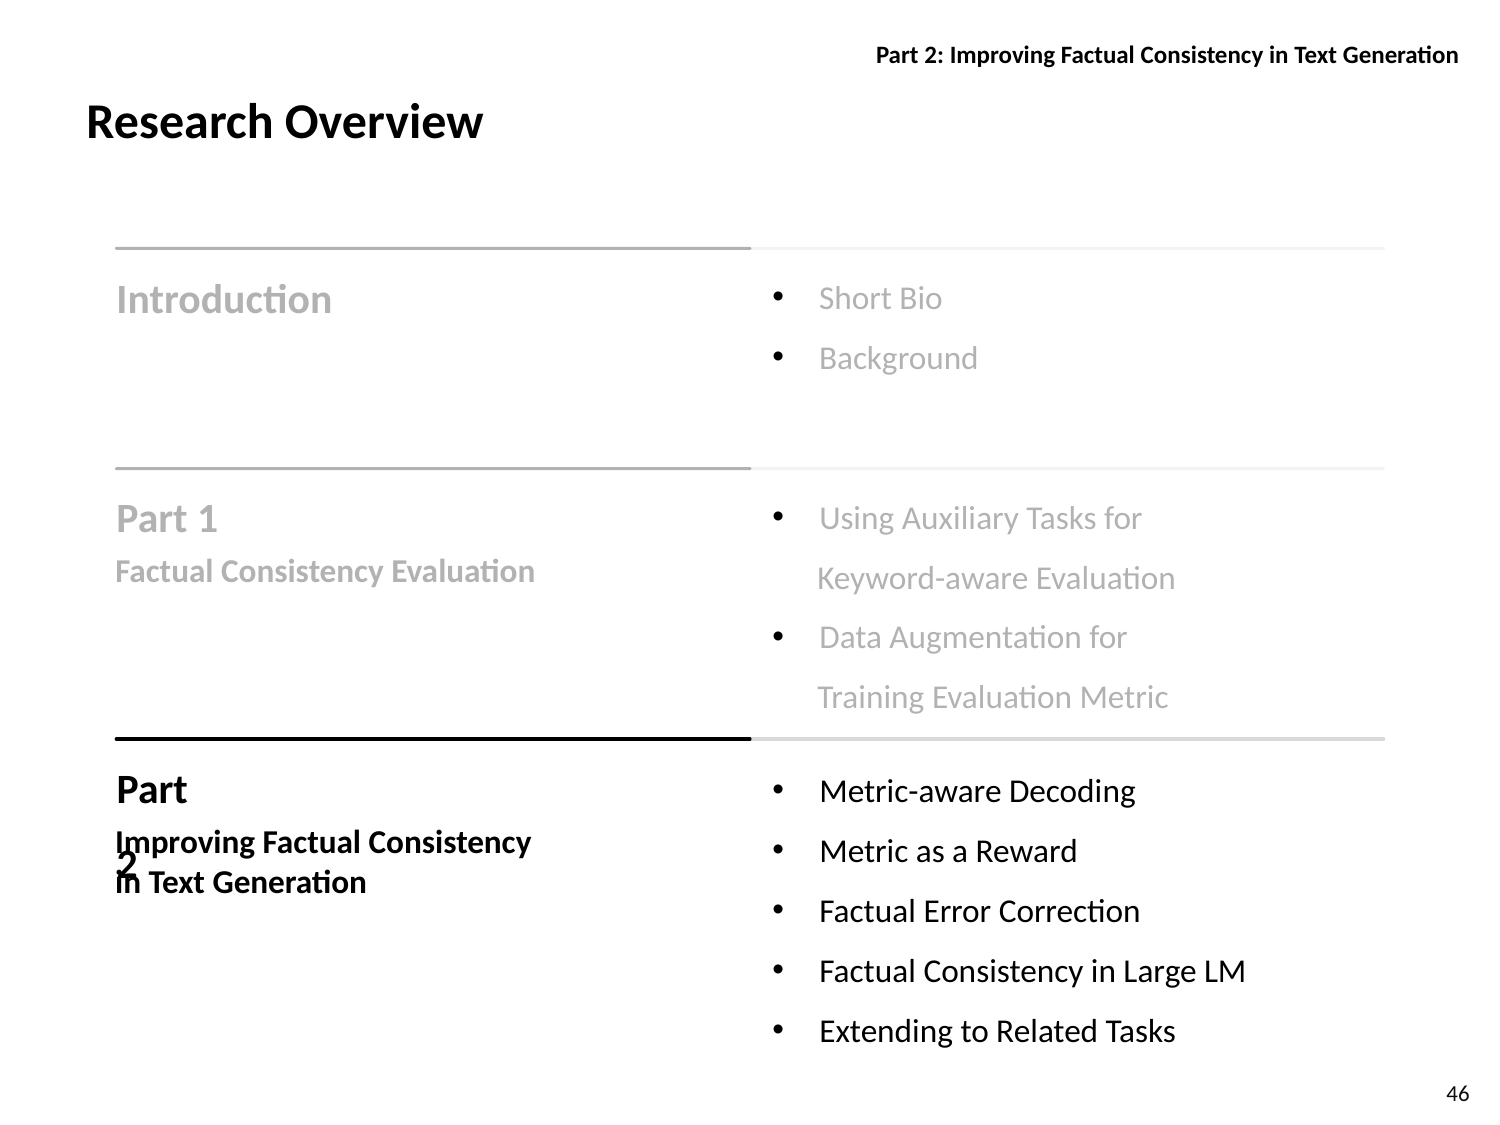

Part 2: Improving Factual Consistency in Text Generation
Research Overview
Introduction
Short Bio
Background
Part 1
Using Auxiliary Tasks for
      Keyword-aware Evaluation
Data Augmentation for
      Training Evaluation Metric
Factual Consistency Evaluation
Part 2
Metric-aware Decoding
Metric as a Reward
Factual Error Correction
Factual Consistency in Large LM
Extending to Related Tasks
Improving Factual Consistency
in Text Generation